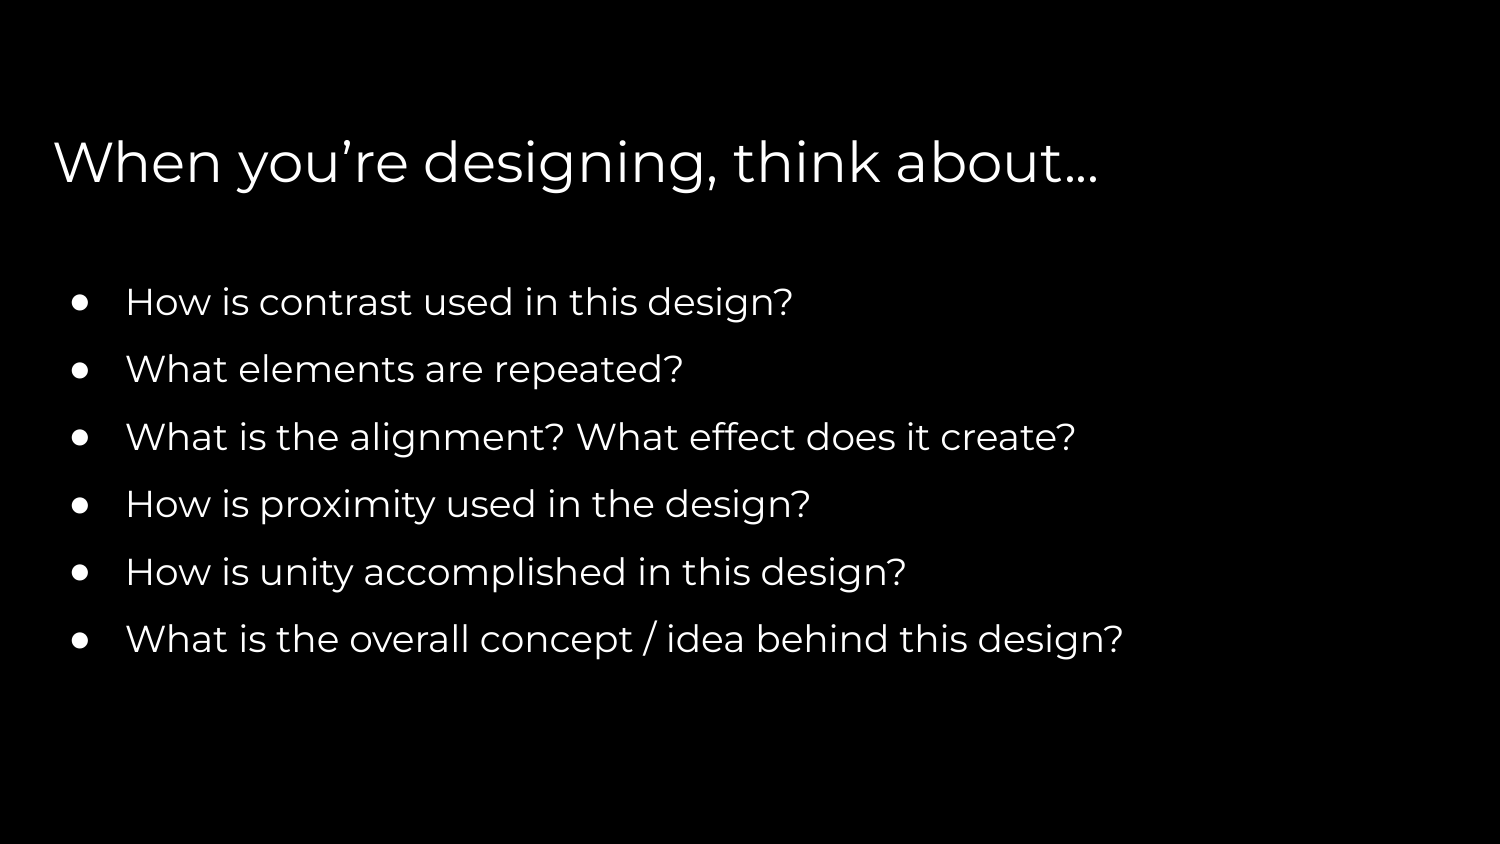

When you’re designing, think about...
How is contrast used in this design?
What elements are repeated?
What is the alignment? What effect does it create?
How is proximity used in the design?
How is unity accomplished in this design?
What is the overall concept / idea behind this design?